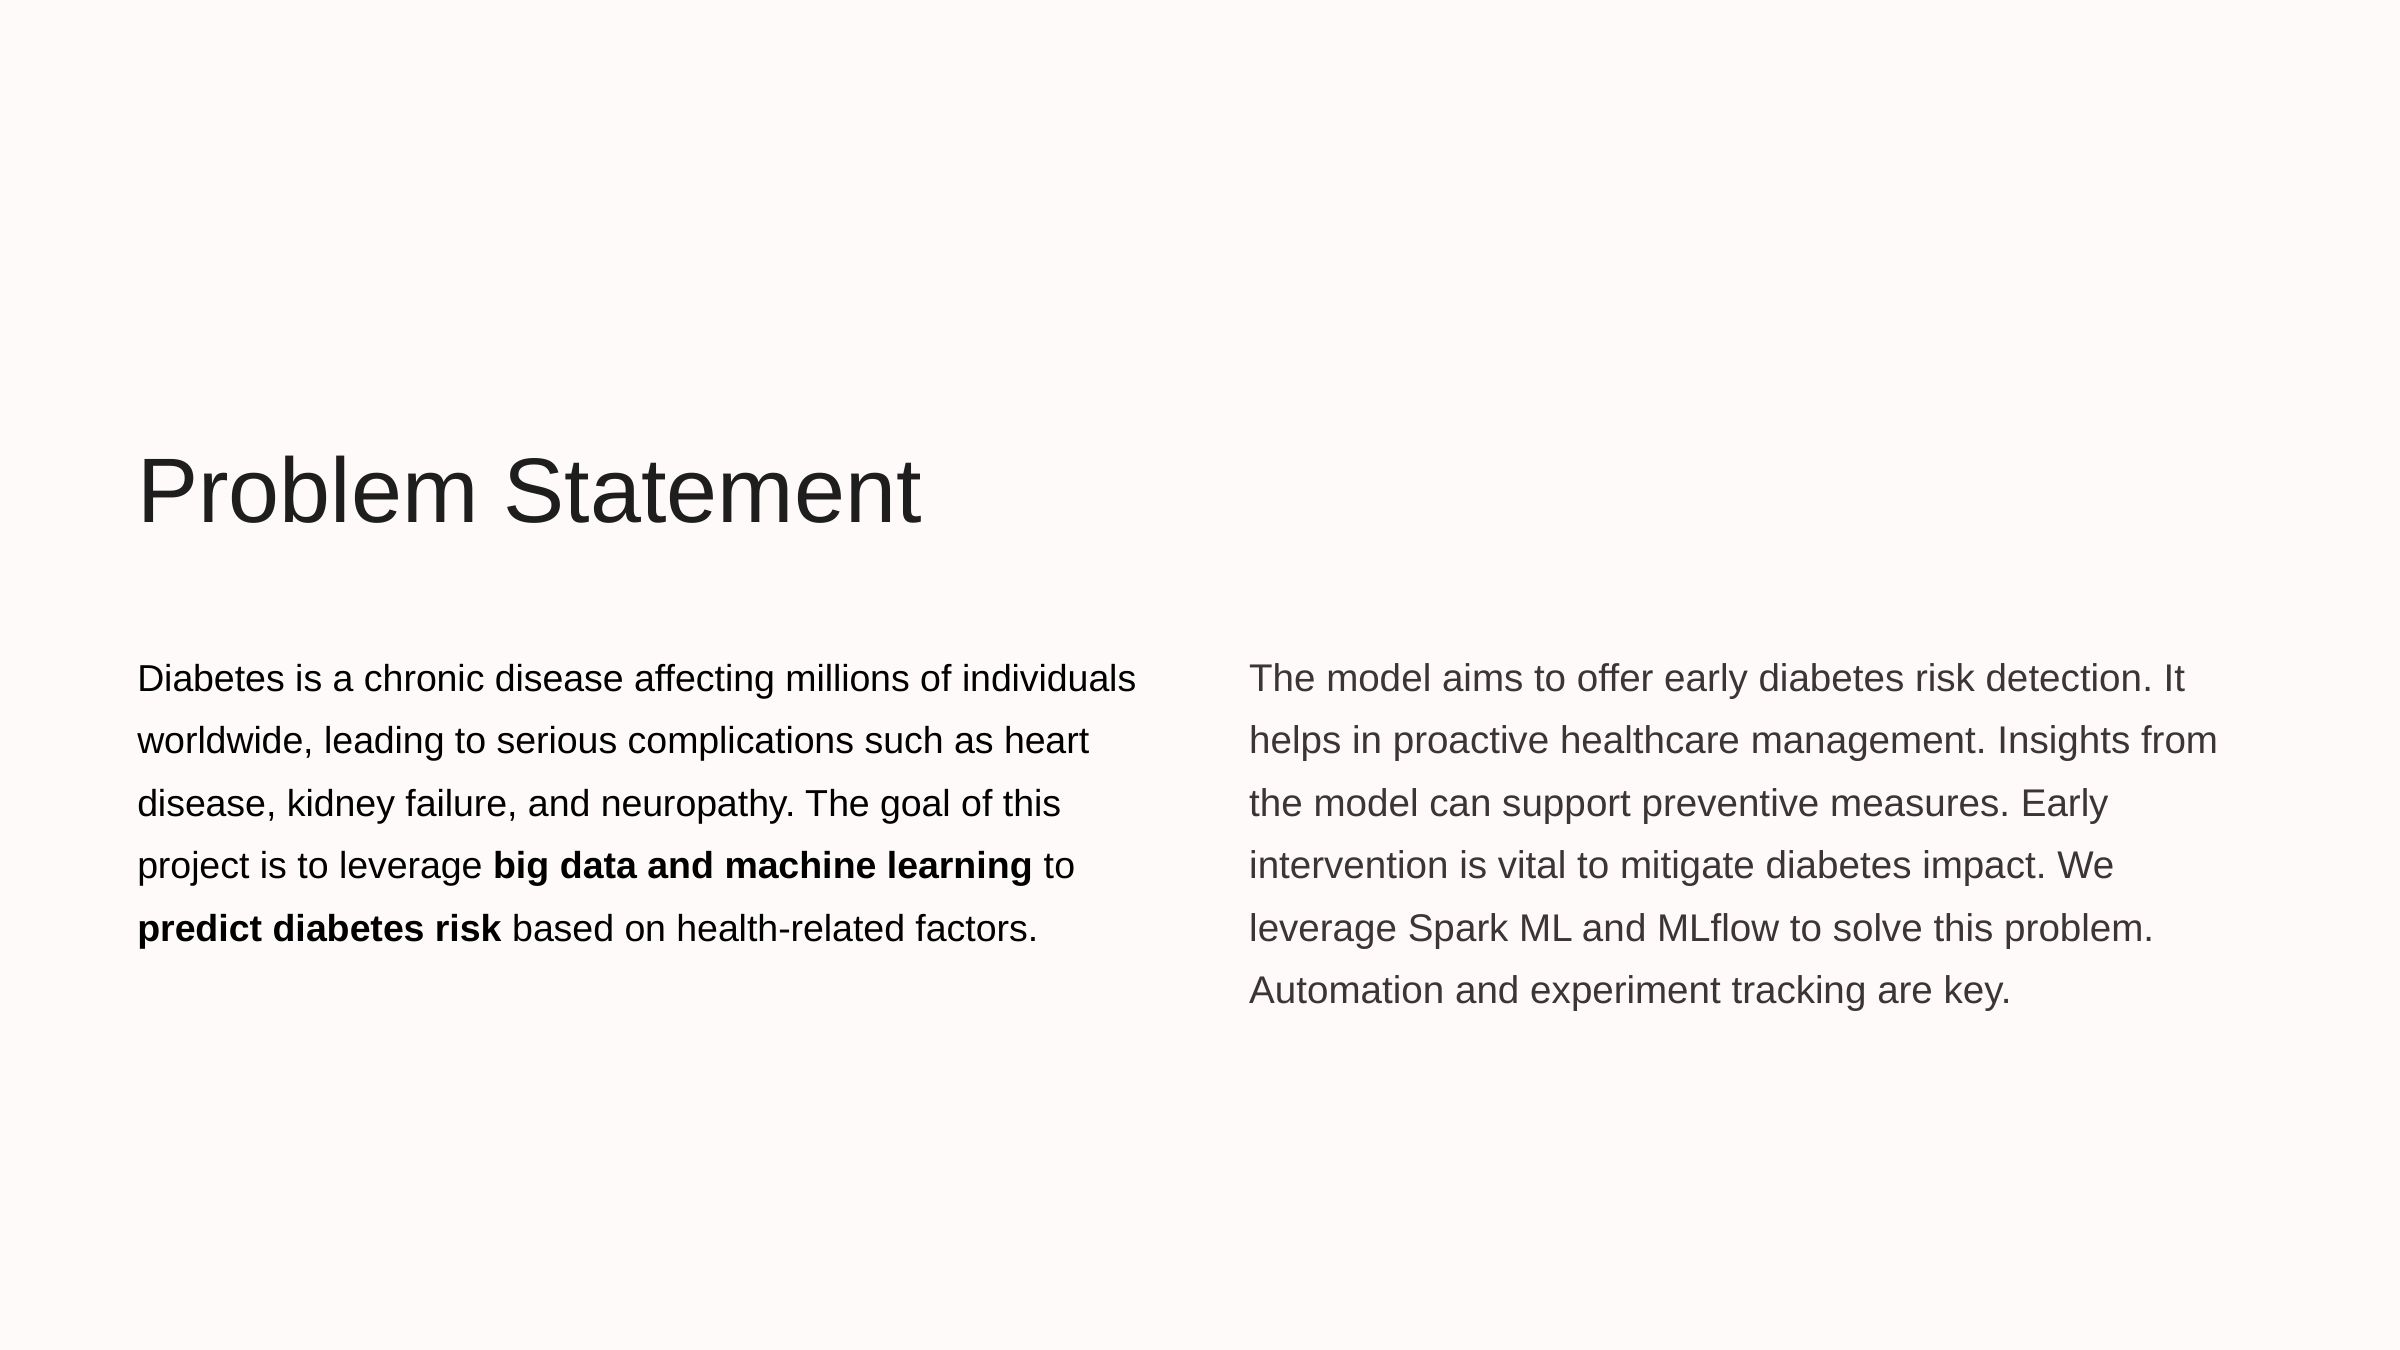

Problem Statement
The model aims to offer early diabetes risk detection. It helps in proactive healthcare management. Insights from the model can support preventive measures. Early intervention is vital to mitigate diabetes impact. We leverage Spark ML and MLflow to solve this problem. Automation and experiment tracking are key.

Diabetes is a chronic disease affecting millions of individuals worldwide, leading to serious complications such as heart disease, kidney failure, and neuropathy. The goal of this project is to leverage big data and machine learning to predict diabetes risk based on health-related factors.